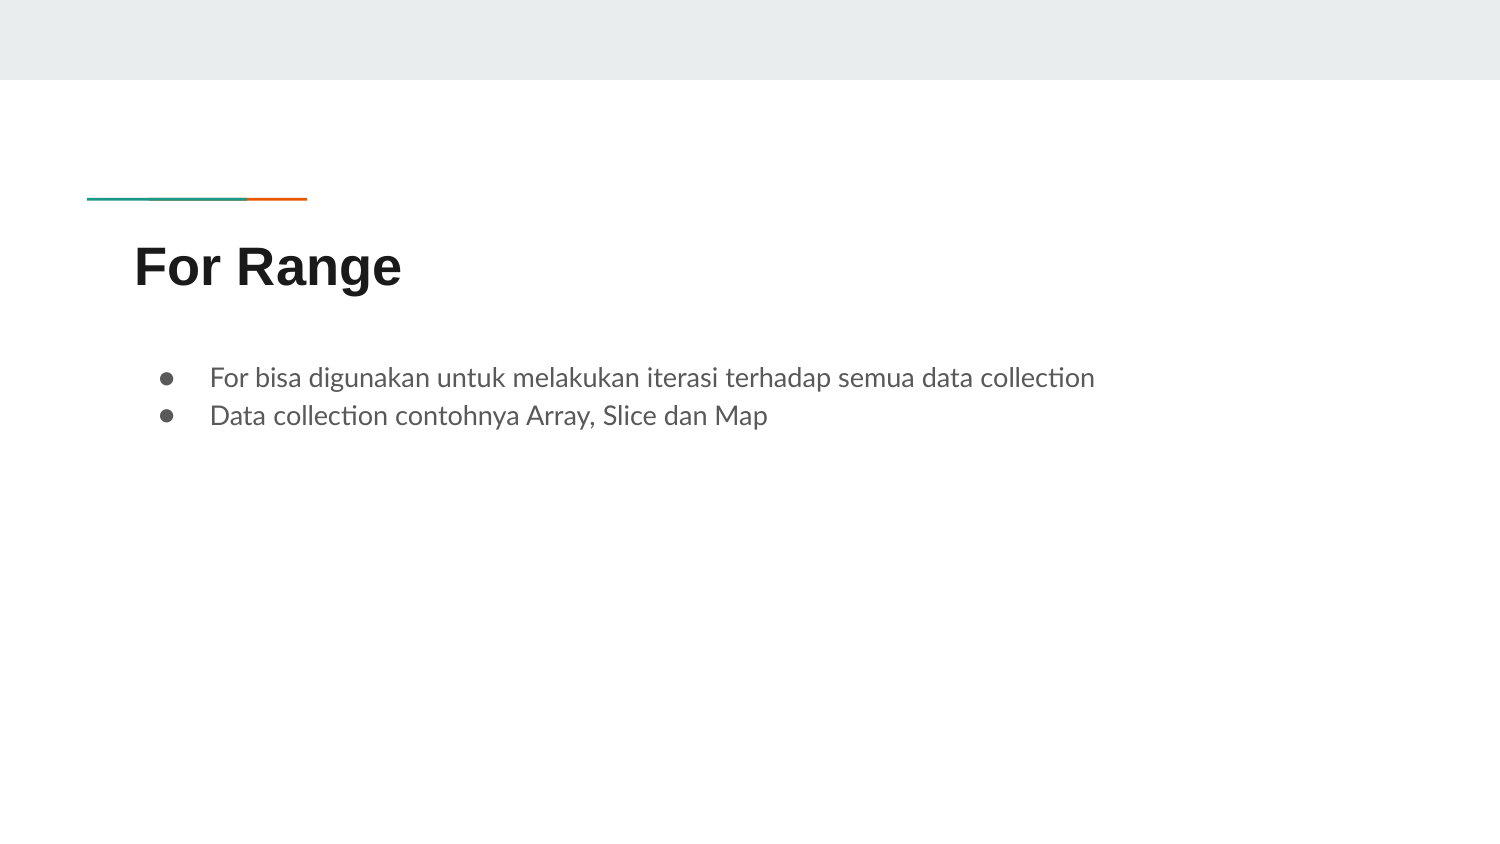

# For Range
For bisa digunakan untuk melakukan iterasi terhadap semua data collection
Data collection contohnya Array, Slice dan Map